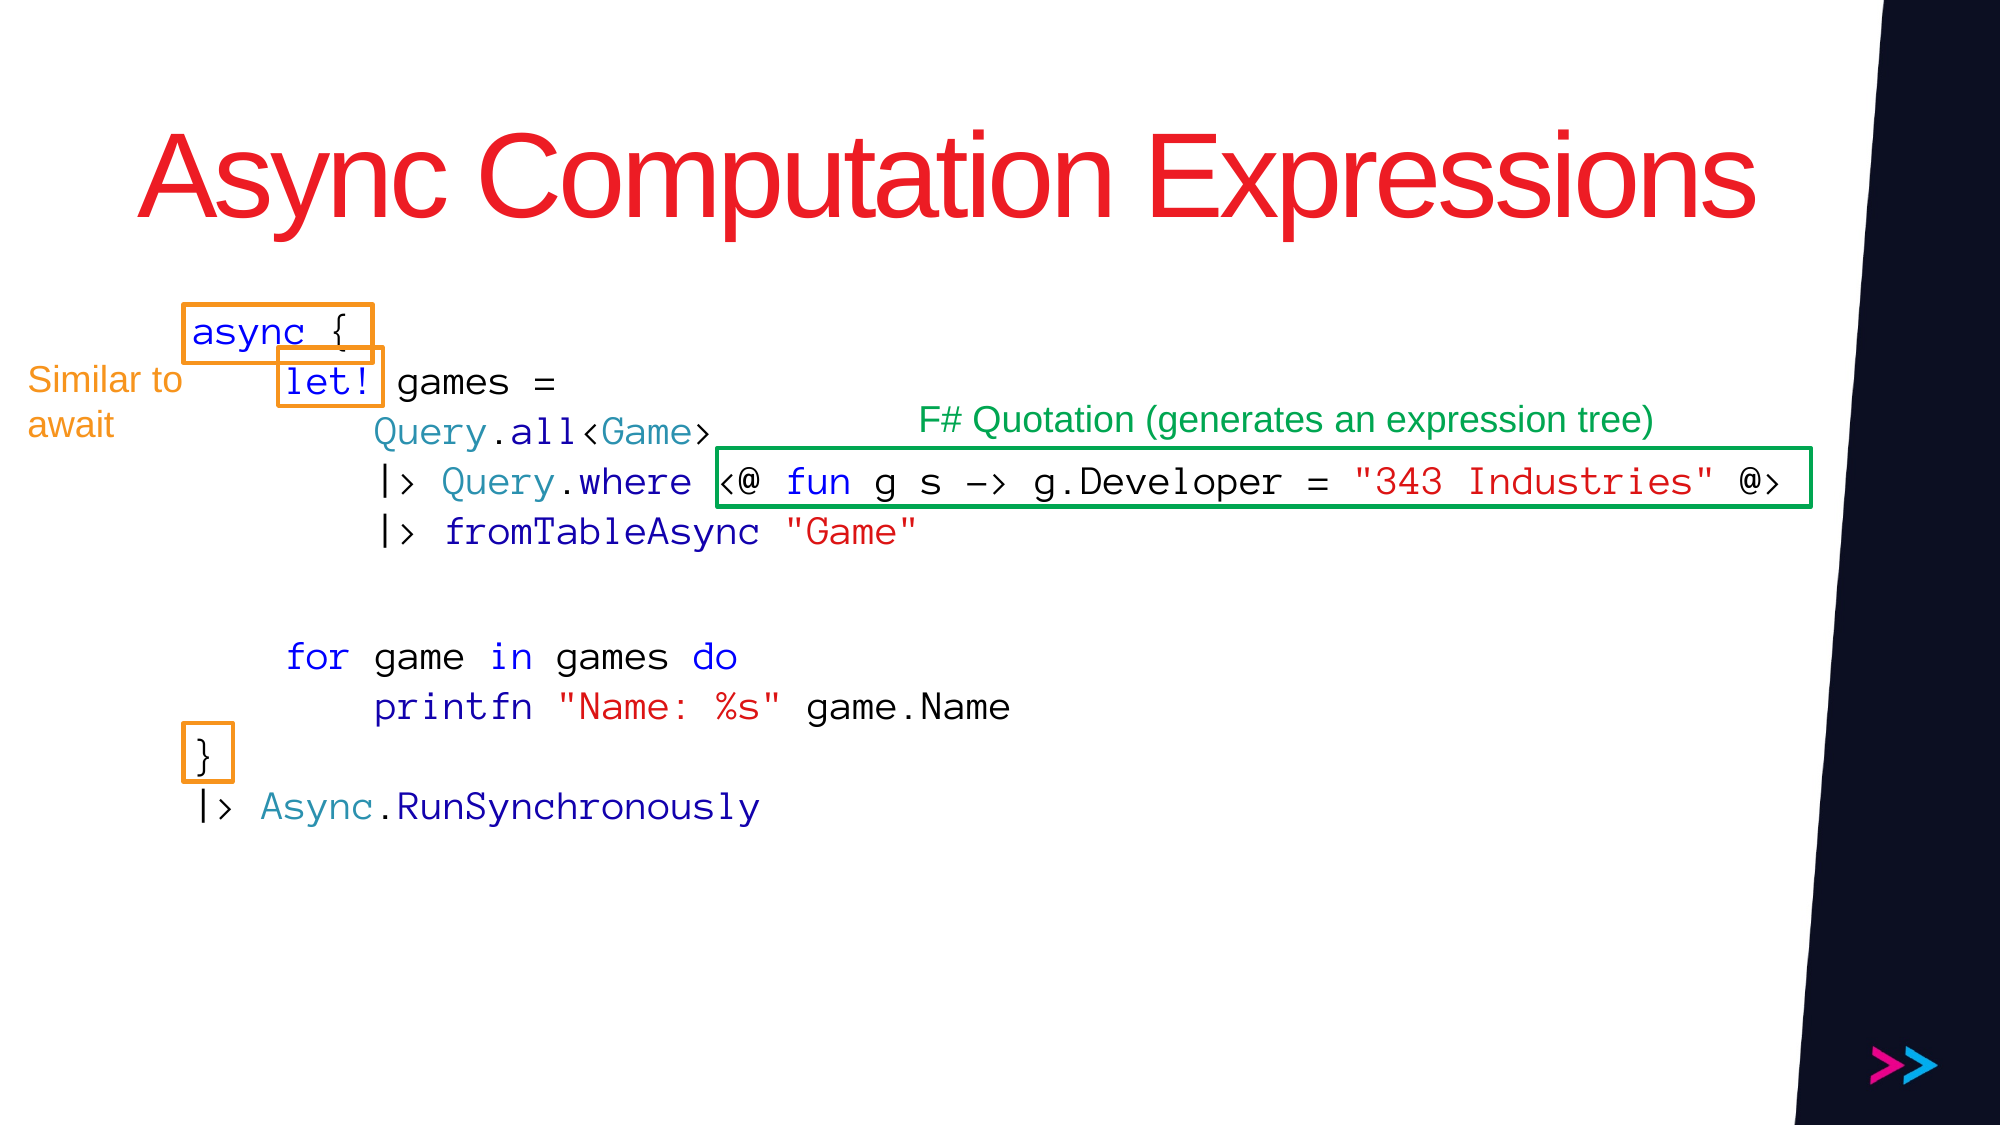

# Async Computation Expressions
async {
    let! games =
        Query.all<Game>
        |> Query.where <@ fun g s -> g.Developer = "343 Industries" @>
        |> fromTableAsync "Game"
    for game in games do
        printfn "Name: %s" game.Name
}
|> Async.RunSynchronously

Similar to await

F# Quotation (generates an expression tree)